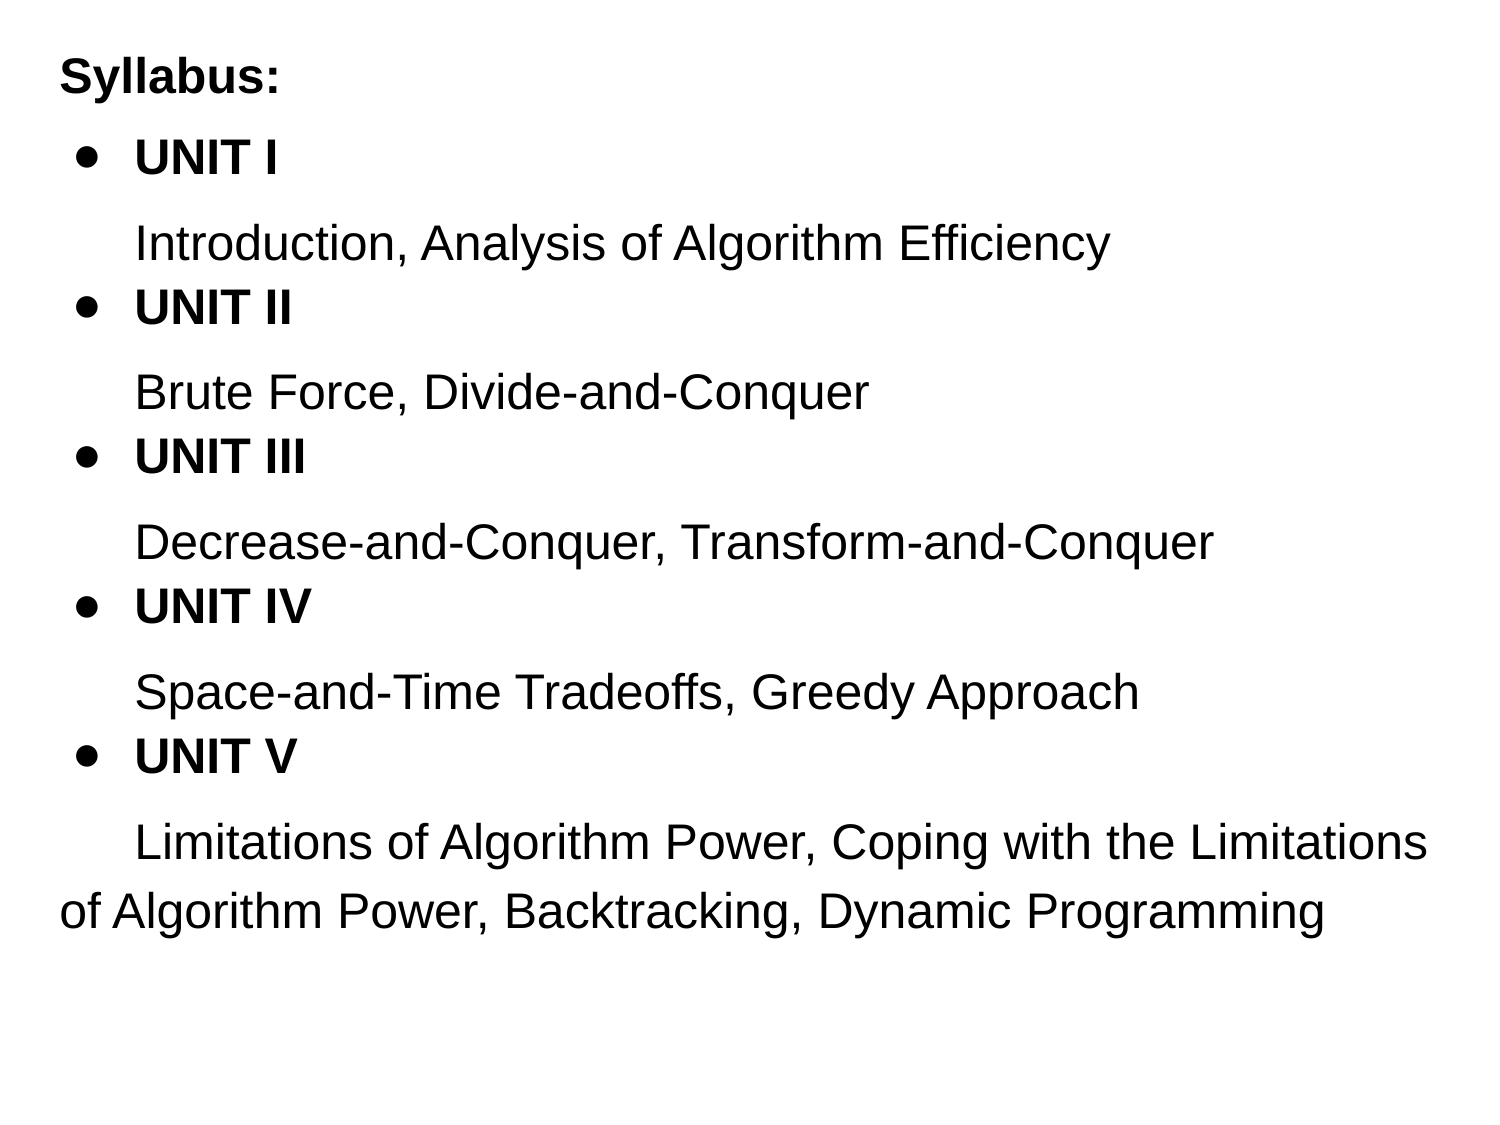

Syllabus:
UNIT I
Introduction, Analysis of Algorithm Efficiency
UNIT II
Brute Force, Divide-and-Conquer
UNIT III
Decrease-and-Conquer, Transform-and-Conquer
UNIT IV
Space-and-Time Tradeoffs, Greedy Approach
UNIT V
Limitations of Algorithm Power, Coping with the Limitations of Algorithm Power, Backtracking, Dynamic Programming